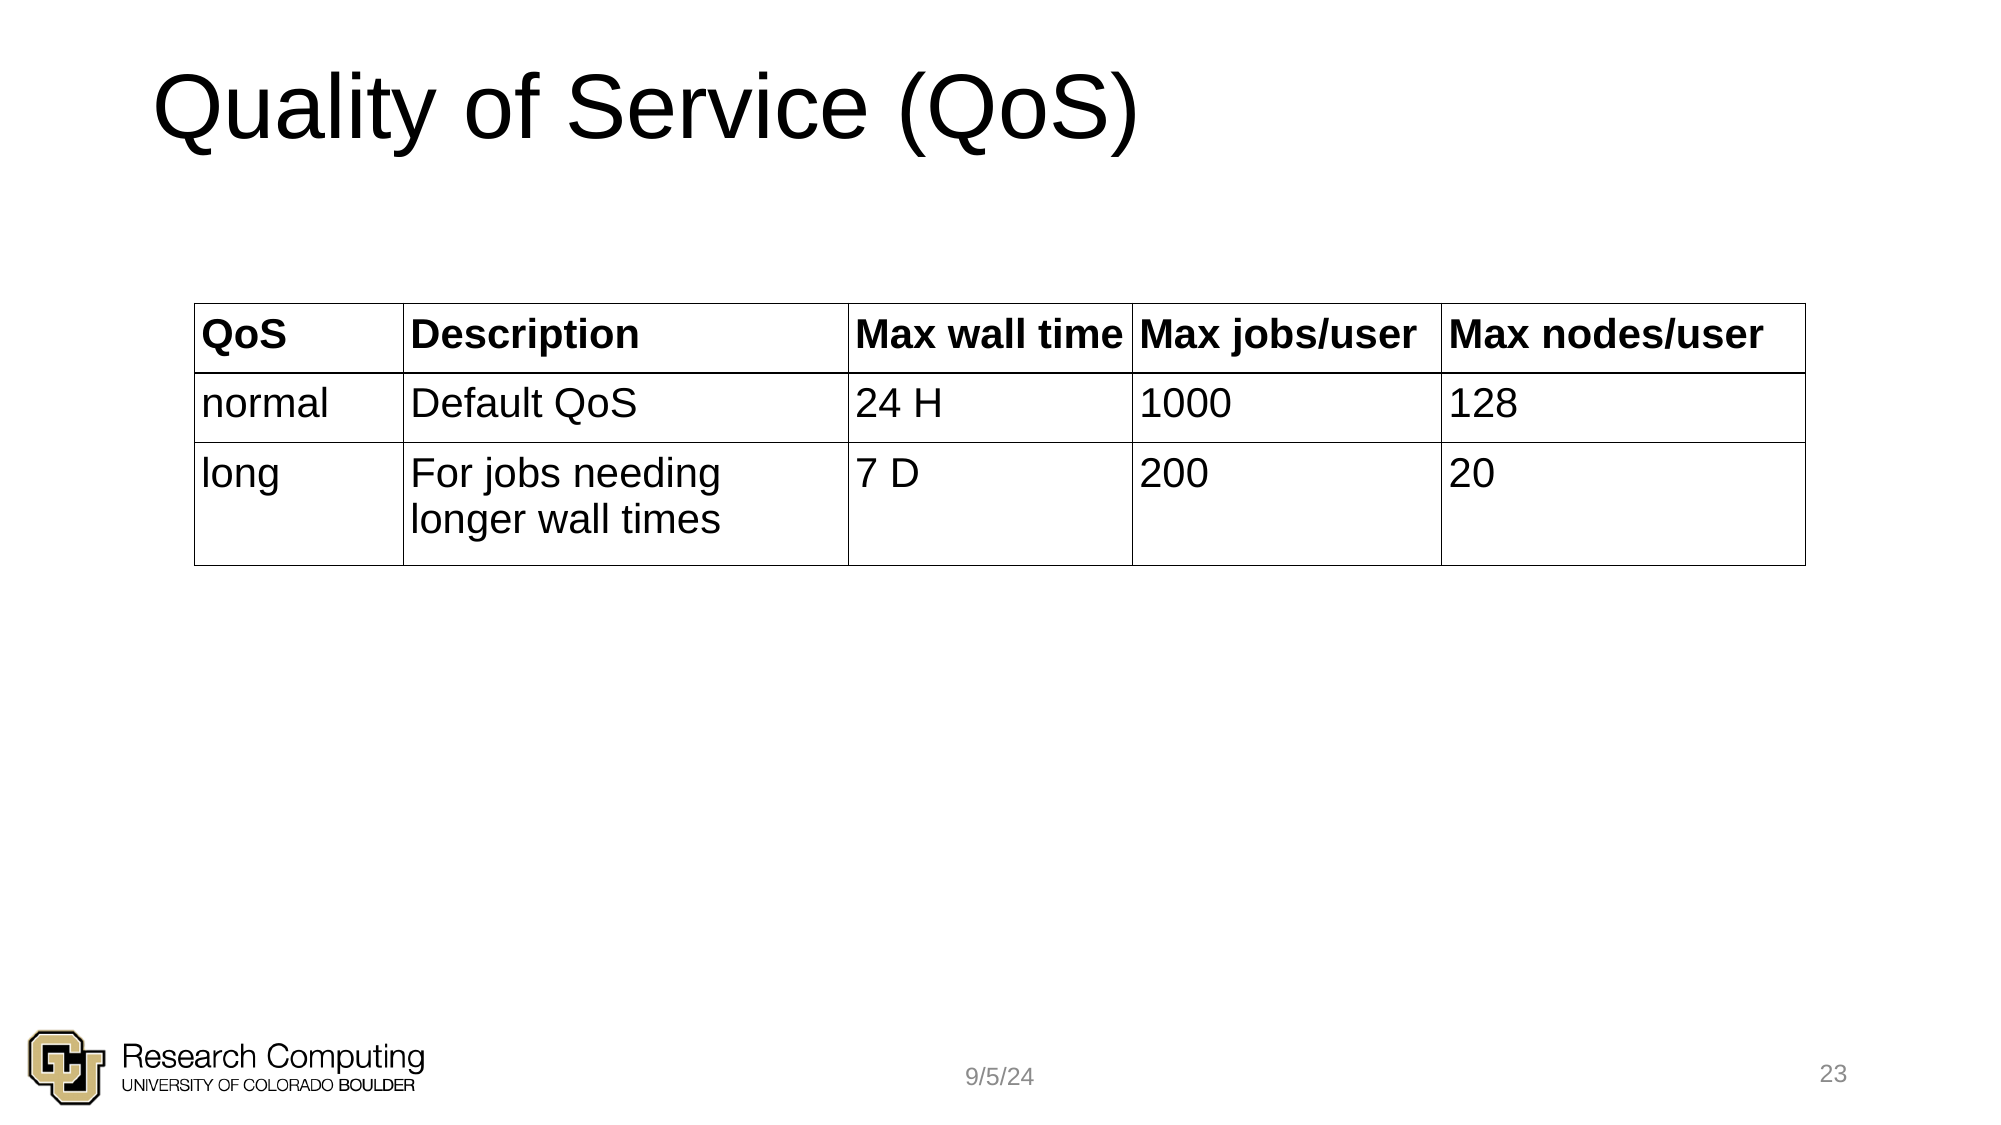

# Quality of Service (QoS)
| QoS | Description | Max wall time | Max jobs/user | Max nodes/user |
| --- | --- | --- | --- | --- |
| normal | Default QoS | 24 H | 1000 | 128 |
| long | For jobs needing longer wall times | 7 D | 200 | 20 |
23
9/5/24